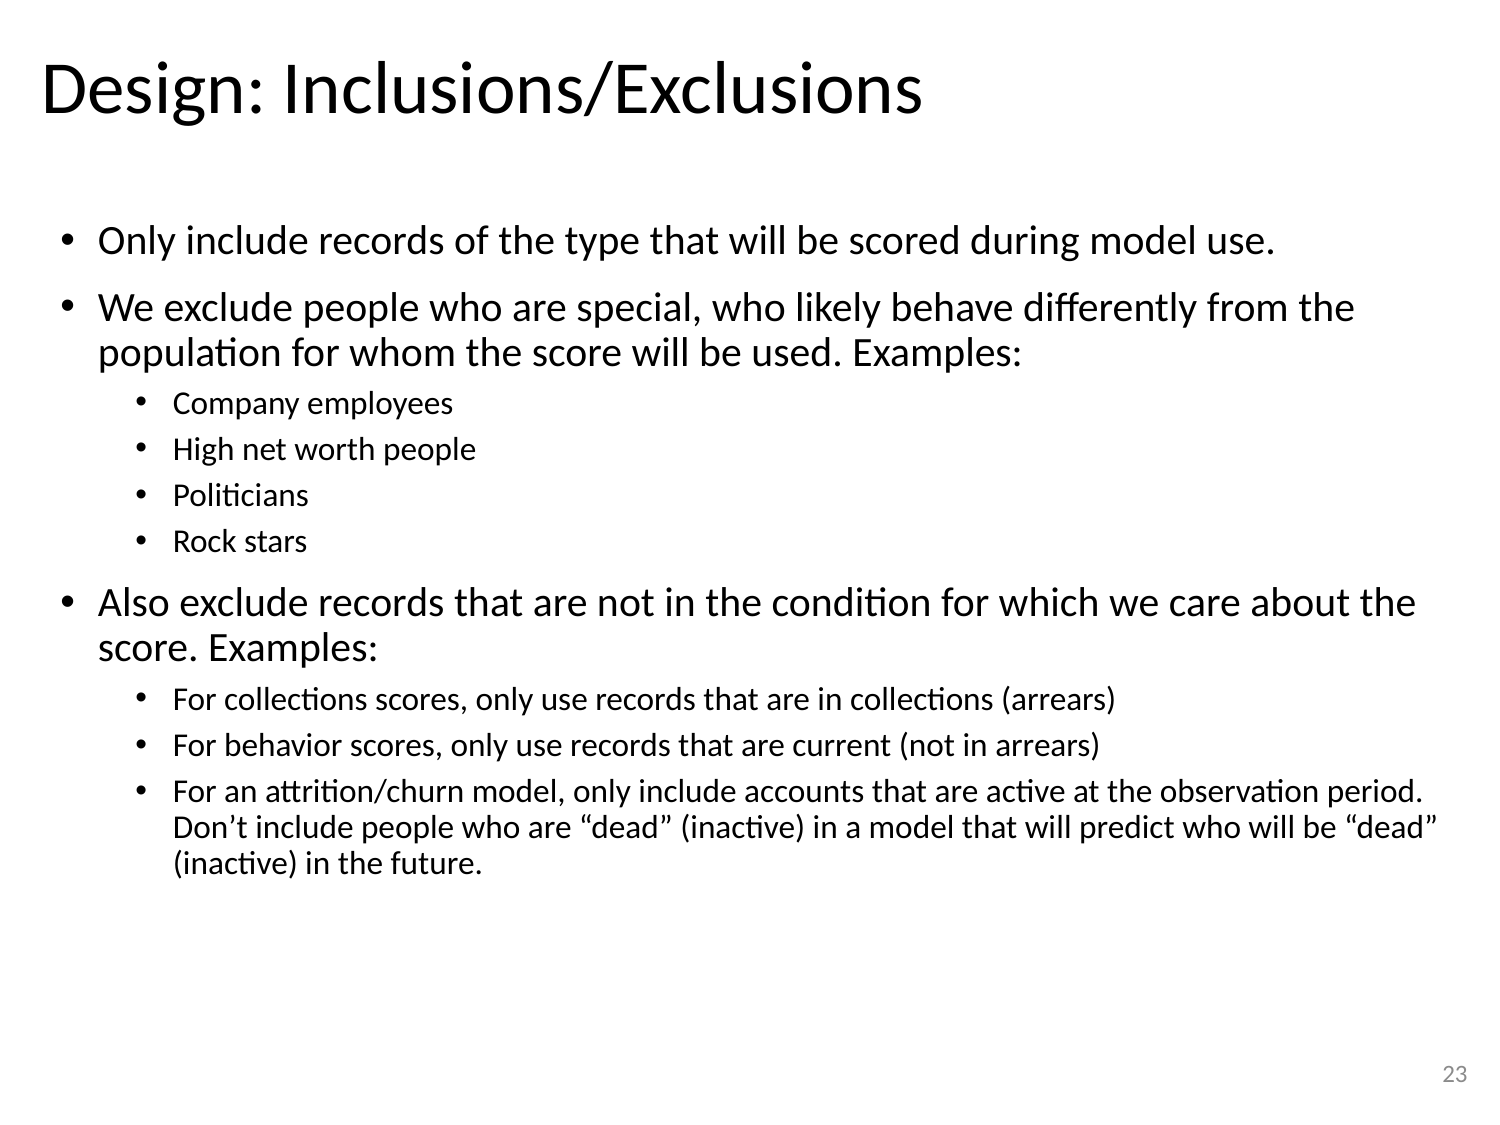

# Design: Inclusions/Exclusions
Only include records of the type that will be scored during model use.
We exclude people who are special, who likely behave differently from the population for whom the score will be used. Examples:
Company employees
High net worth people
Politicians
Rock stars
Also exclude records that are not in the condition for which we care about the score. Examples:
For collections scores, only use records that are in collections (arrears)
For behavior scores, only use records that are current (not in arrears)
For an attrition/churn model, only include accounts that are active at the observation period. Don’t include people who are “dead” (inactive) in a model that will predict who will be “dead” (inactive) in the future.

23